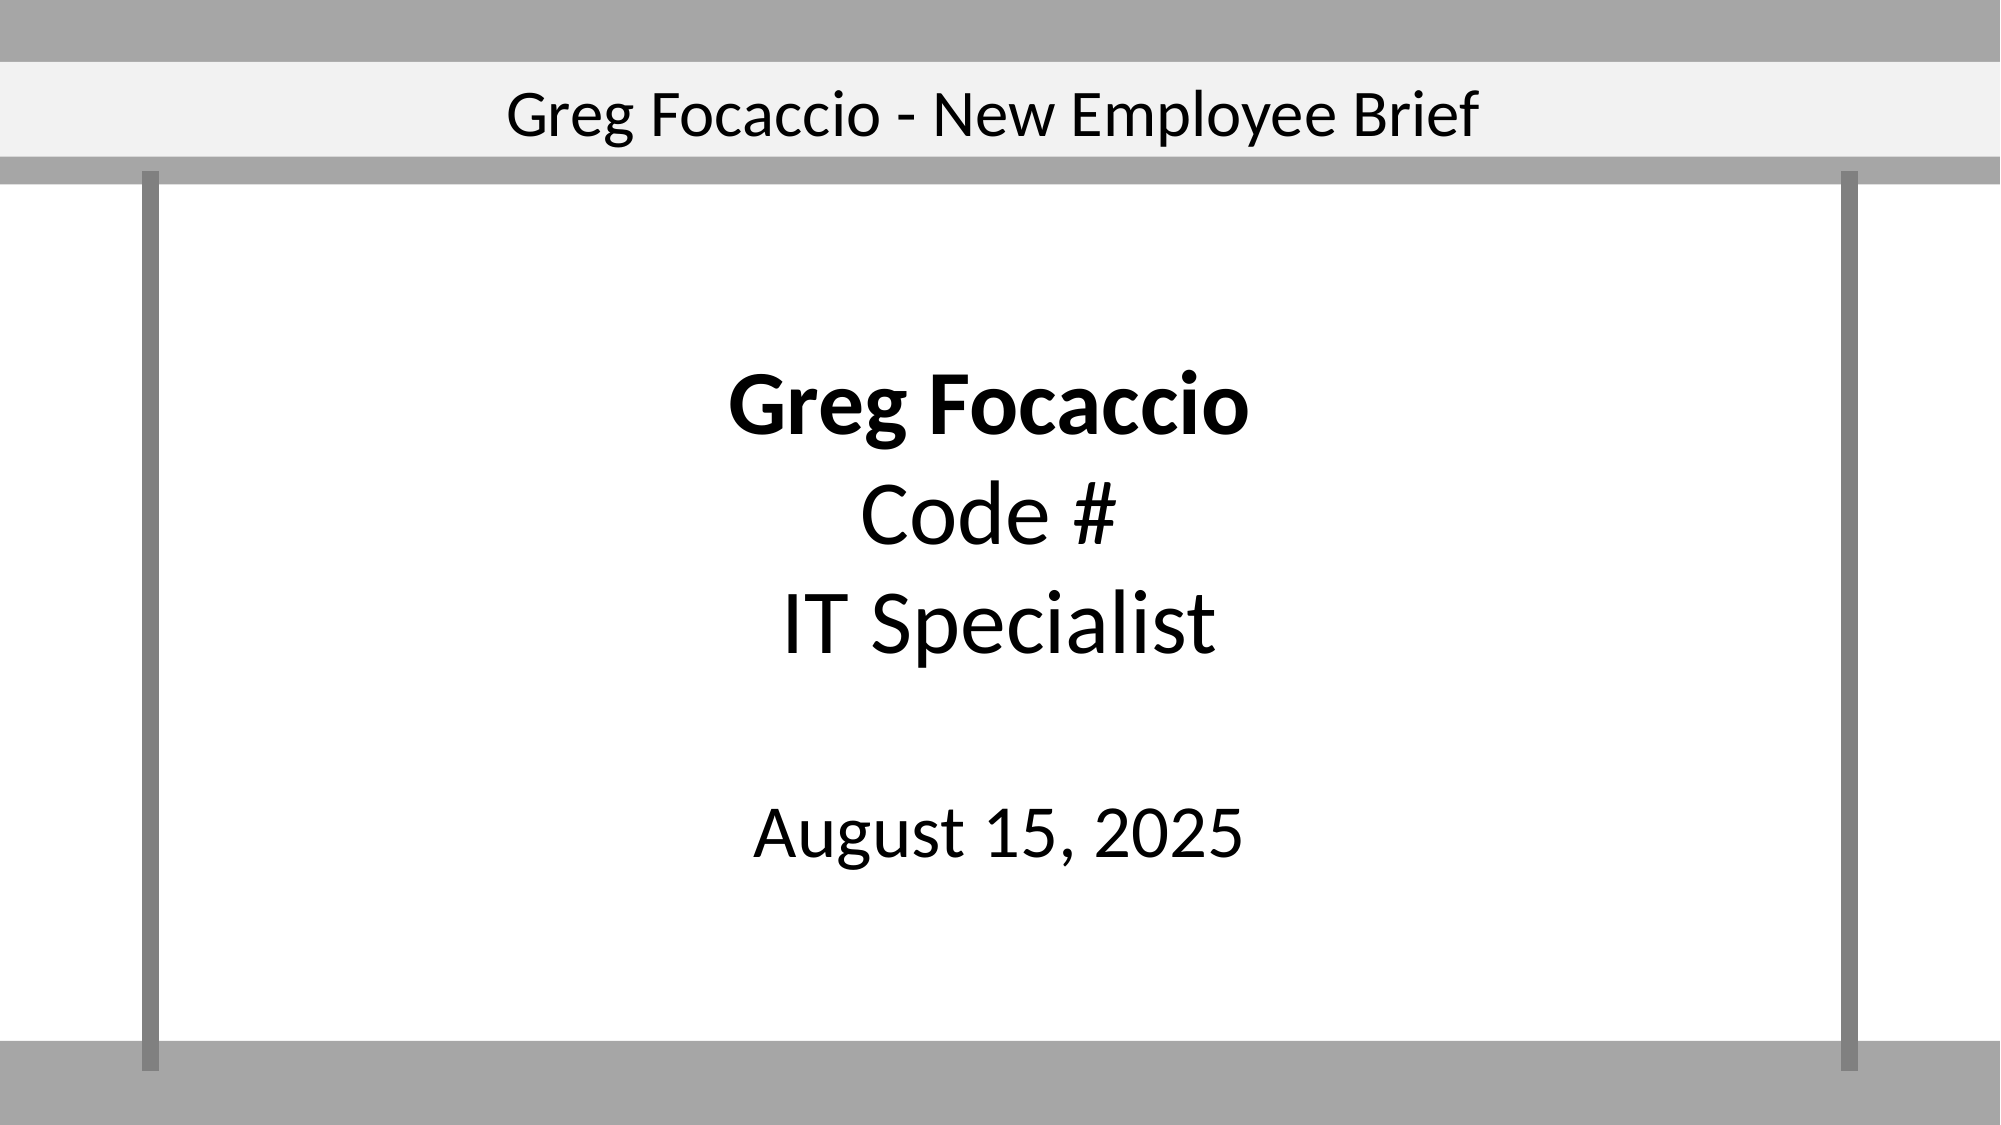

Greg Focaccio - New Employee Brief

Greg Focaccio
Code #
IT Specialist

August 15, 2025